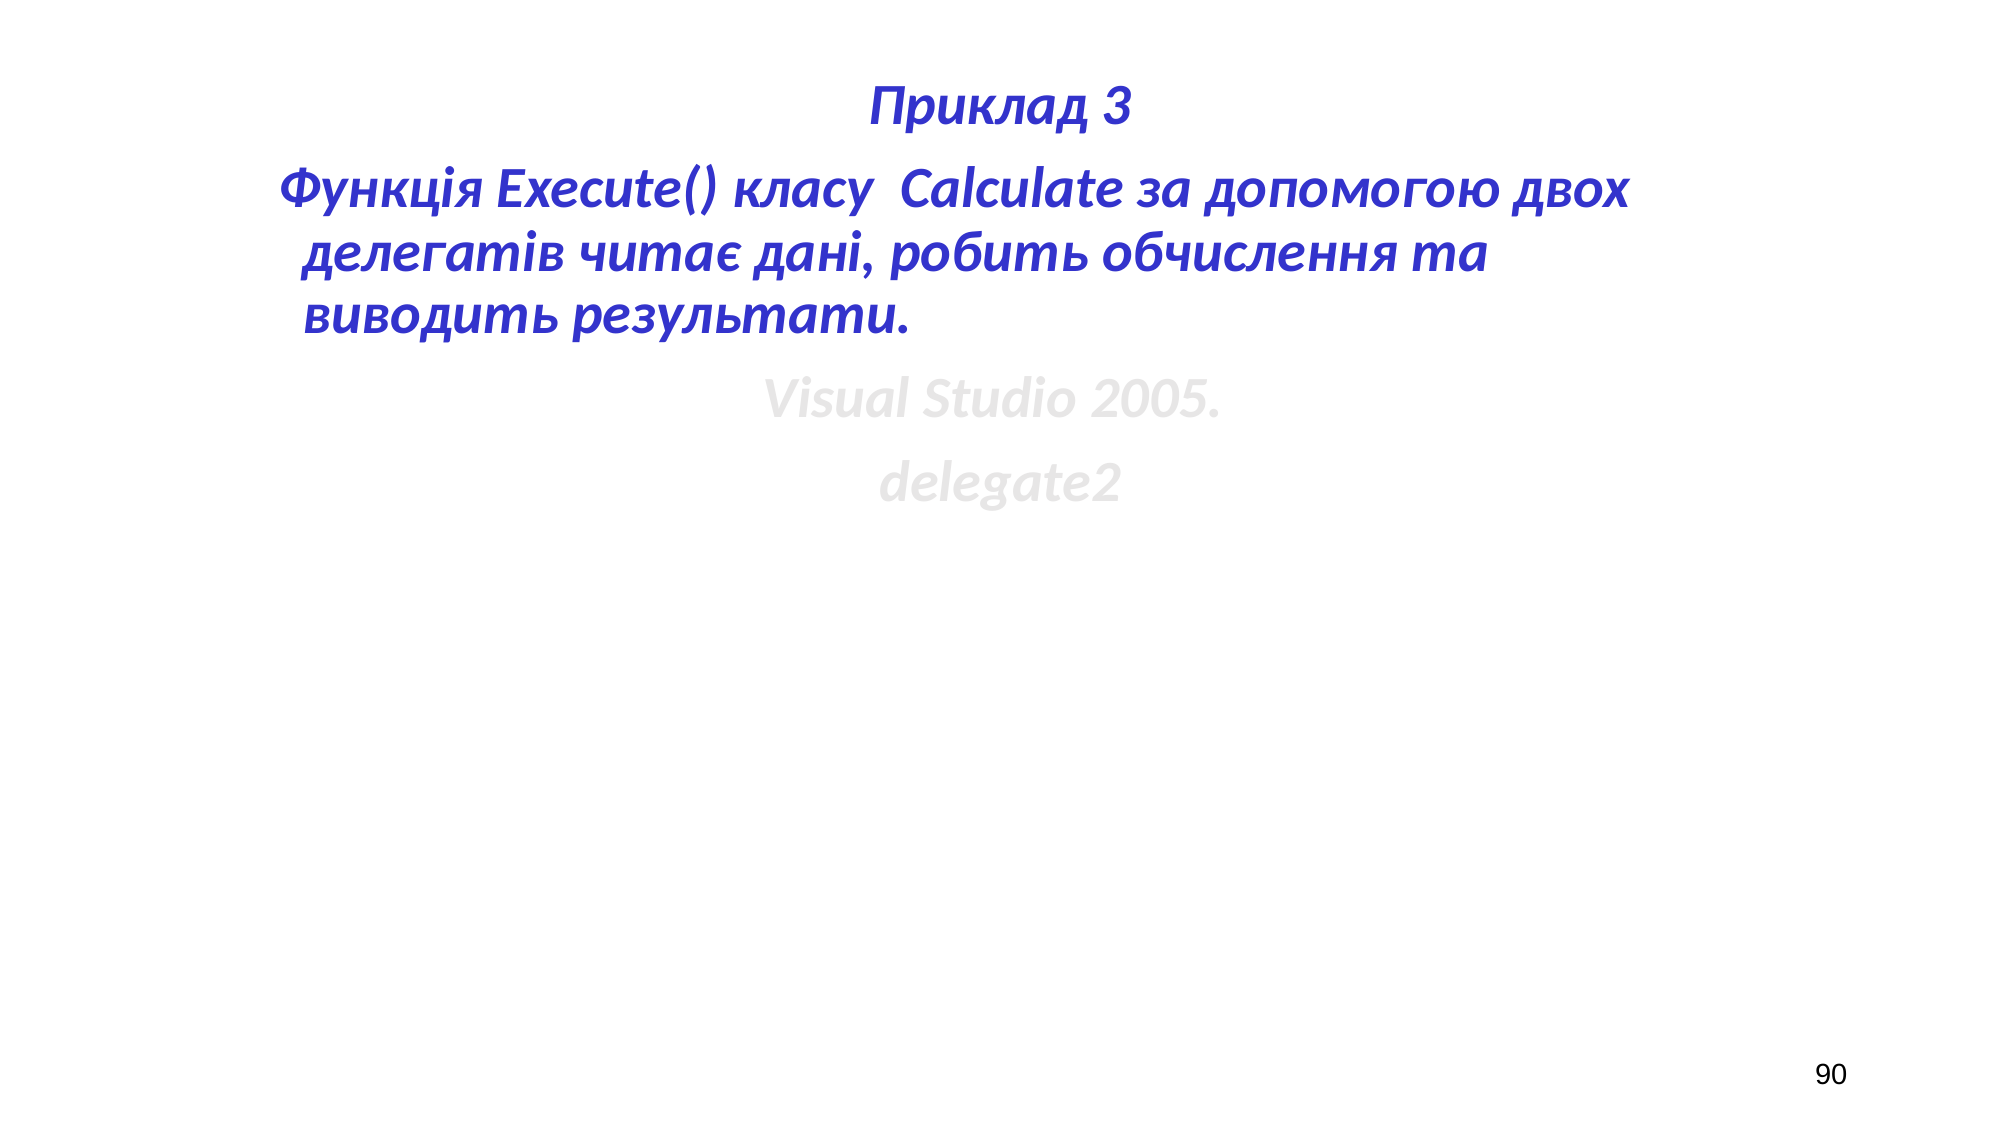

Приклад 3
 Функція Execute() класу  Calculate за допомогою двох делегатів читає дані, робить обчислення та виводить результати.
Visual Studio 2005.
delegate2
90